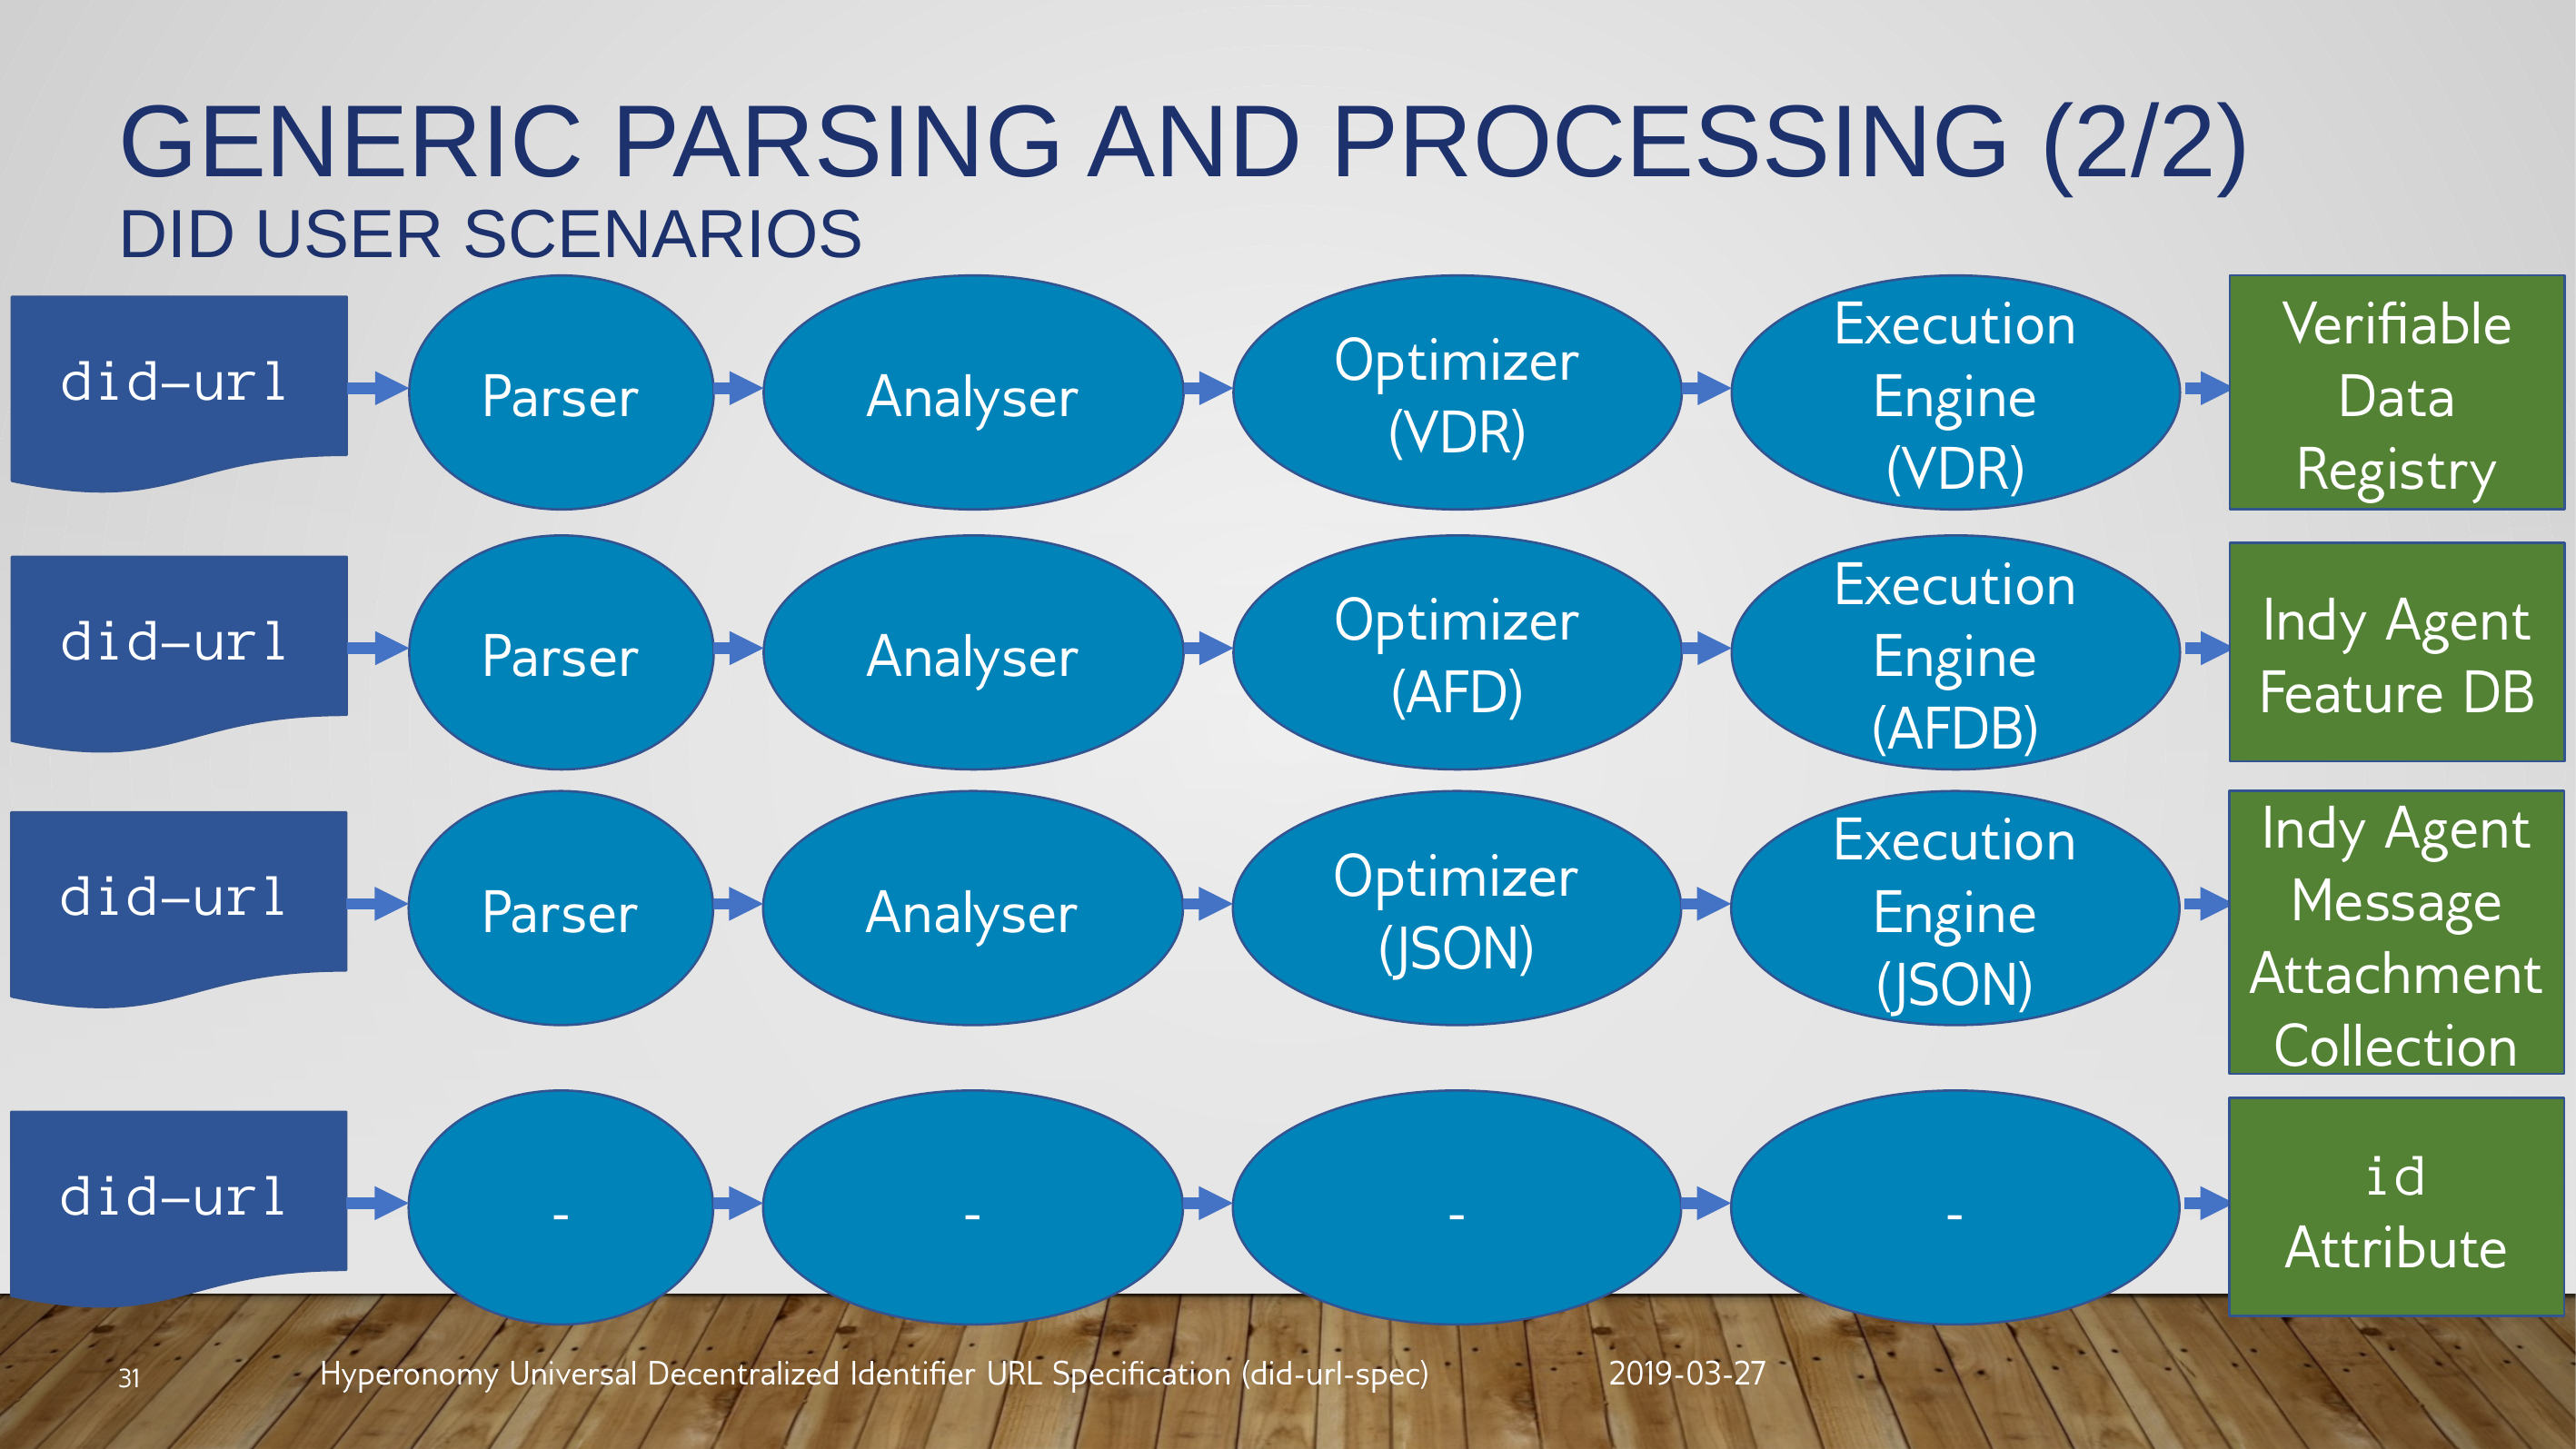

# Generic Parsing and Processing (2/2) DID User Scenarios
Analyser
Optimizer (VDR)
Execution Engine (VDR)
Parser
Verifiable Data Registry
did-url
Analyser
Optimizer (AFD)
Execution Engine (AFDB)
Parser
Indy Agent Feature DB
did-url
Analyser
Optimizer (JSON)
Execution Engine (JSON)
Parser
Indy Agent
Message Attachment
Collection
did-url
-
-
-
-
id
Attribute
did-url
2019-03-27
Hyperonomy Universal Decentralized Identifier URL Specification (did-url-spec)